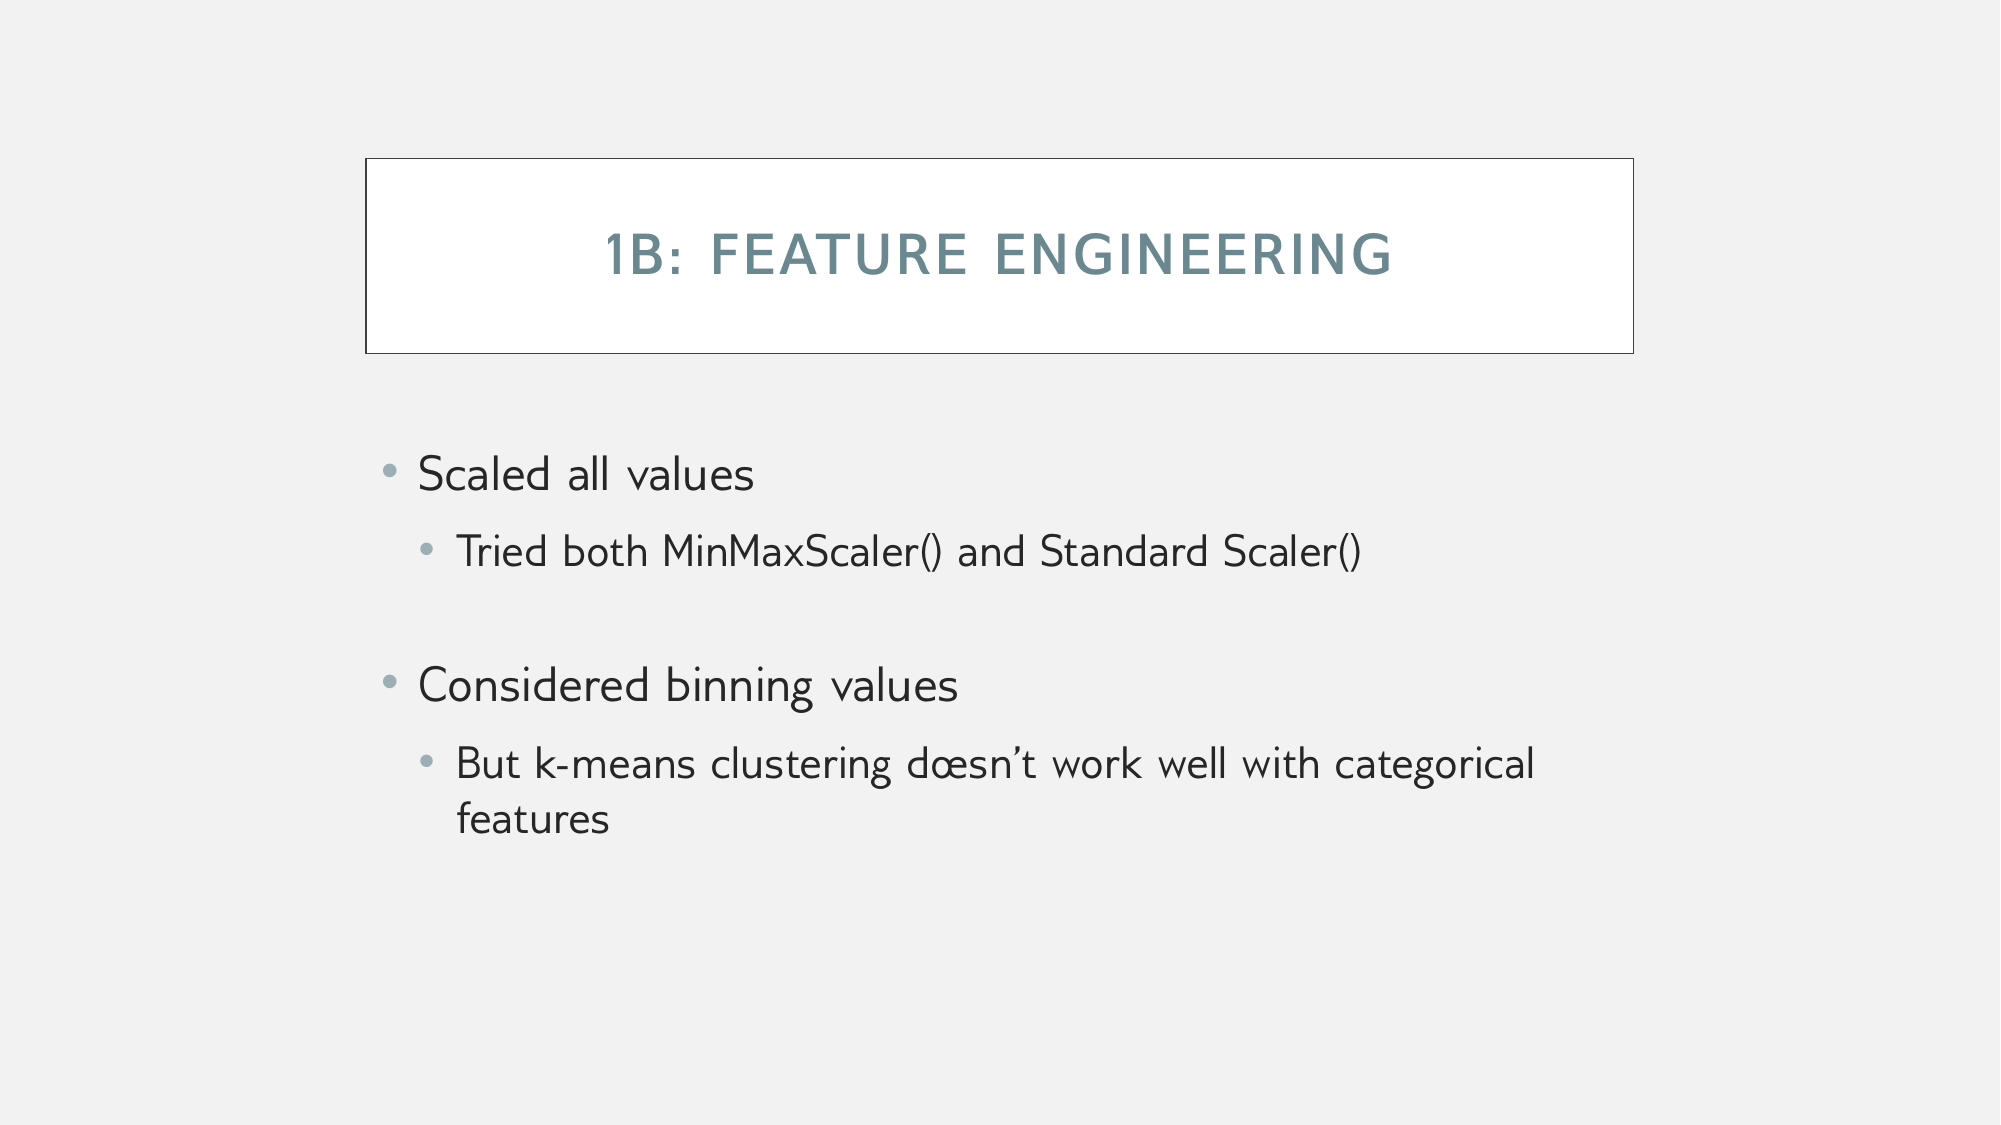

# 1b: Feature ENGINEERING
Scaled all values
Tried both MinMaxScaler() and Standard Scaler()
Considered binning values
But k-means clustering doesn’t work well with categorical features